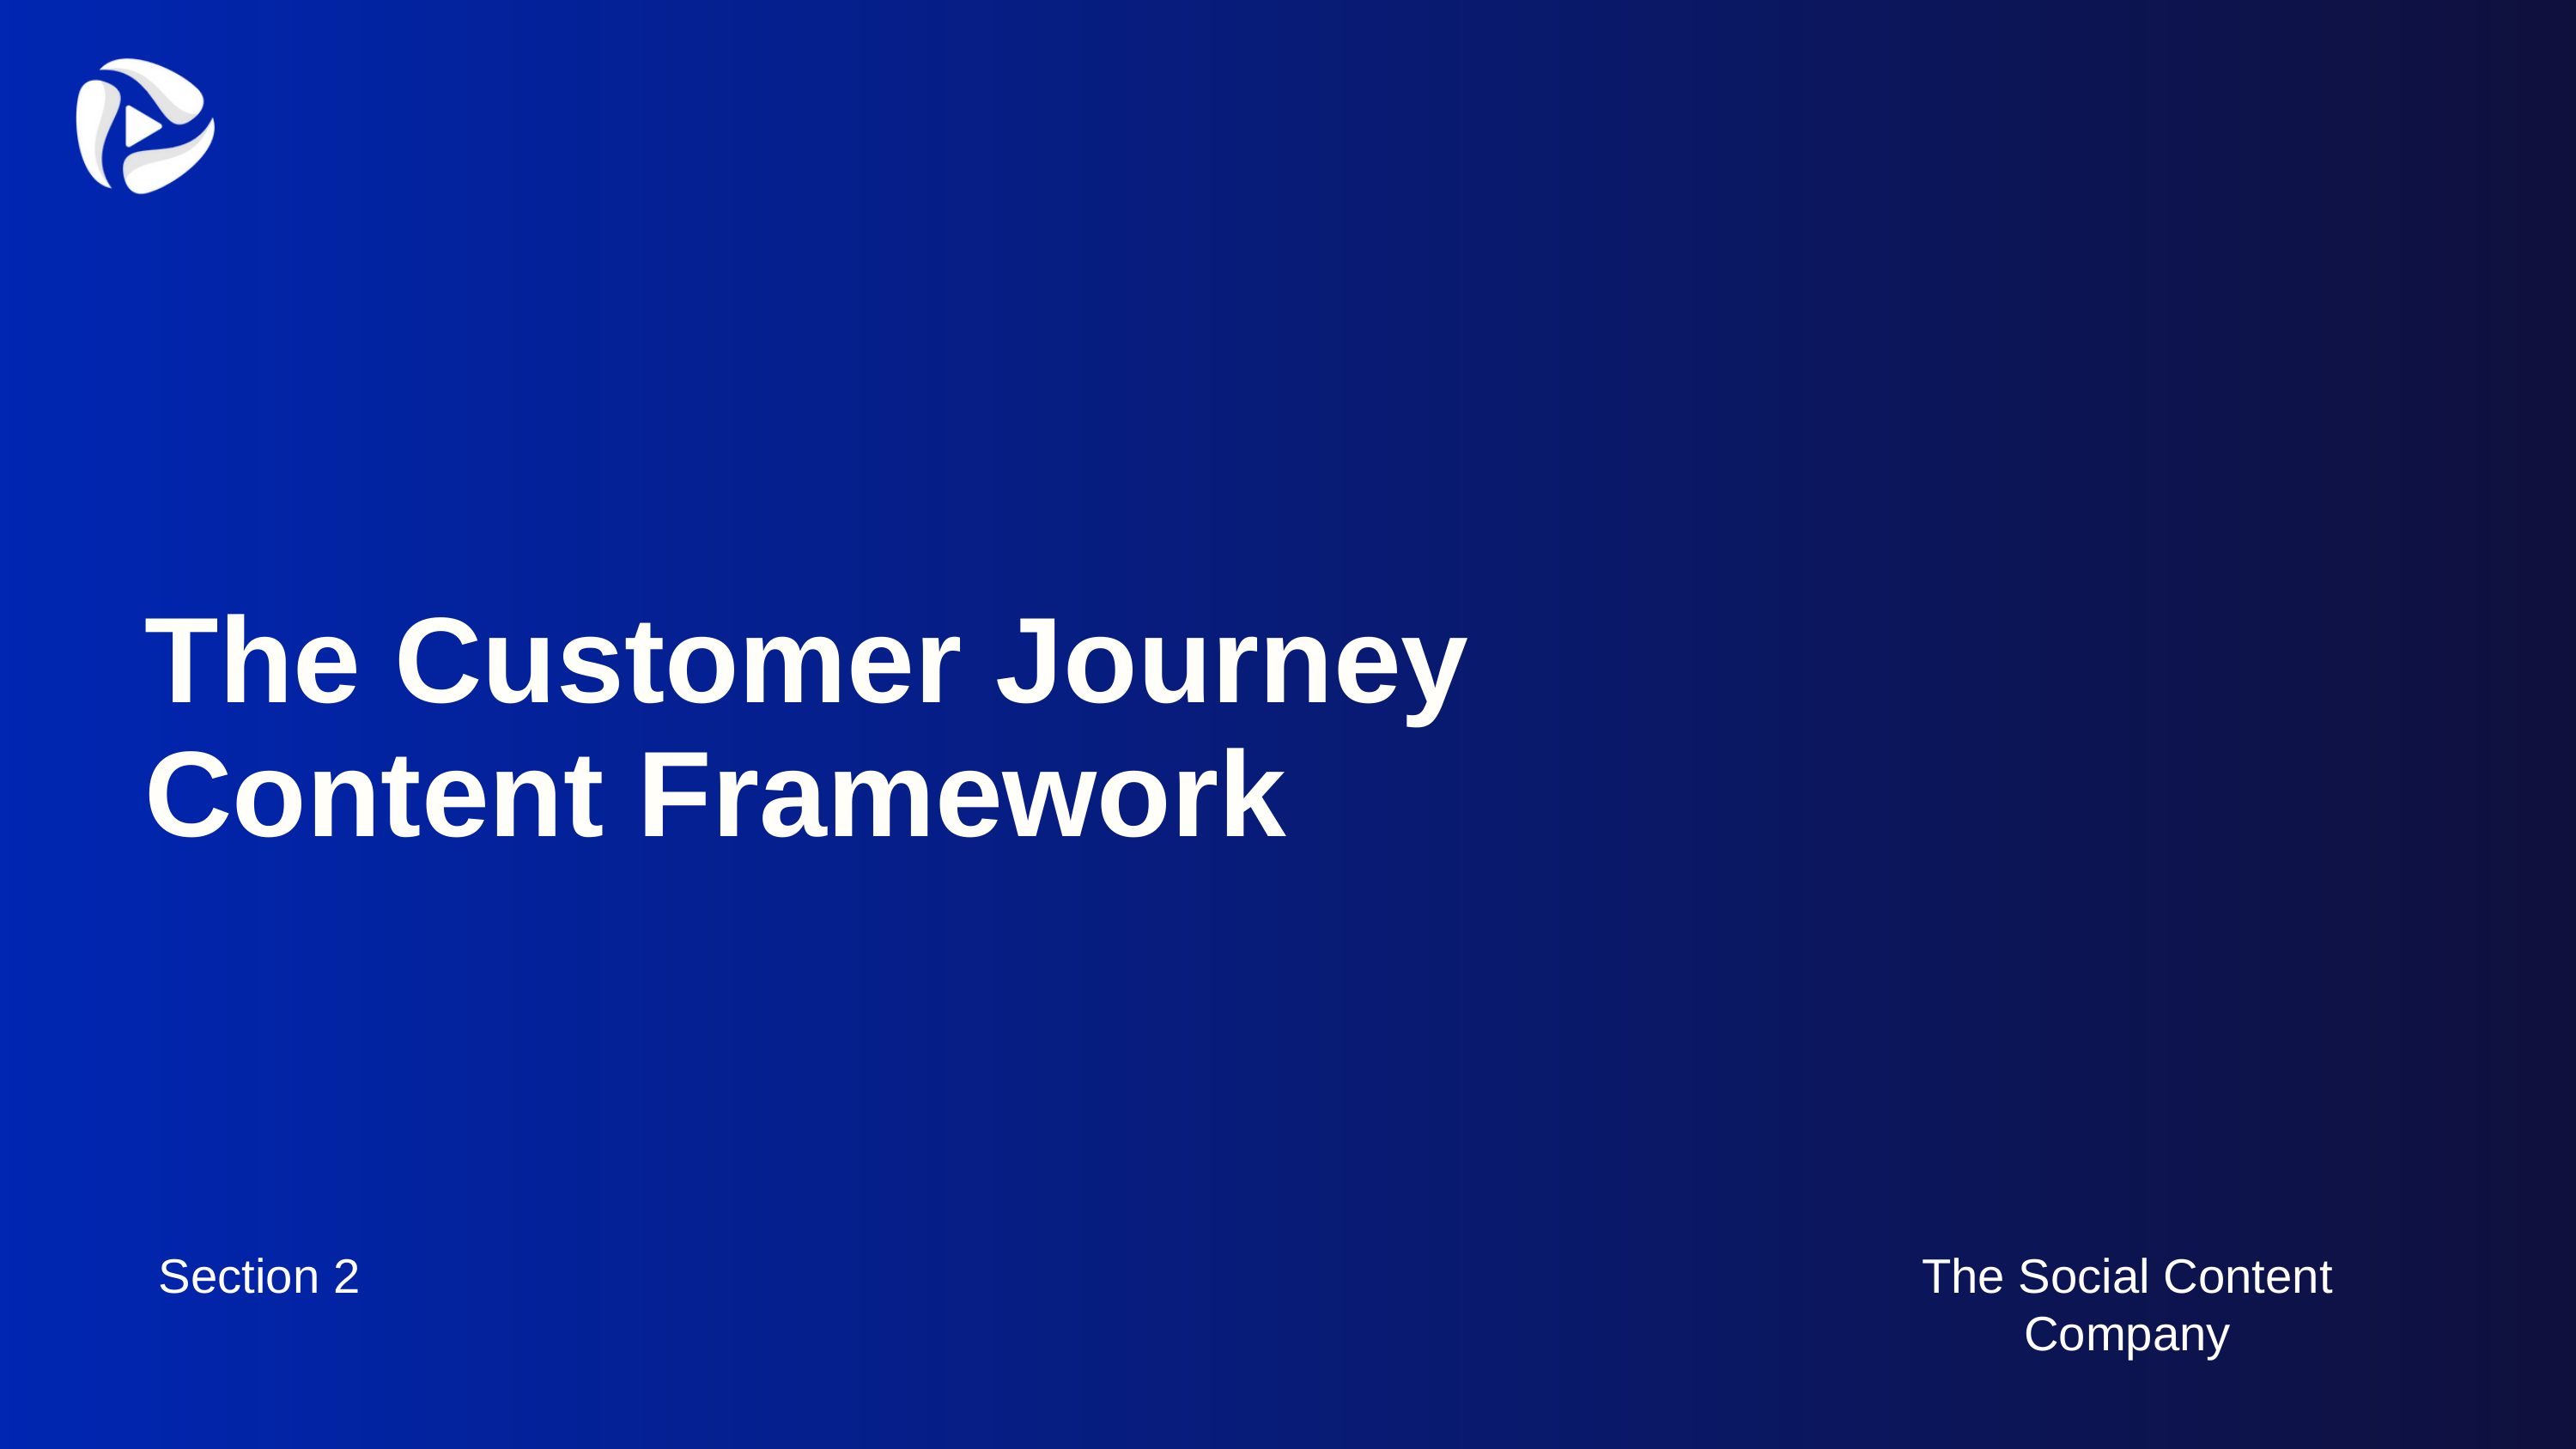

The Customer Journey Content Framework
Section 2
The Social Content Company